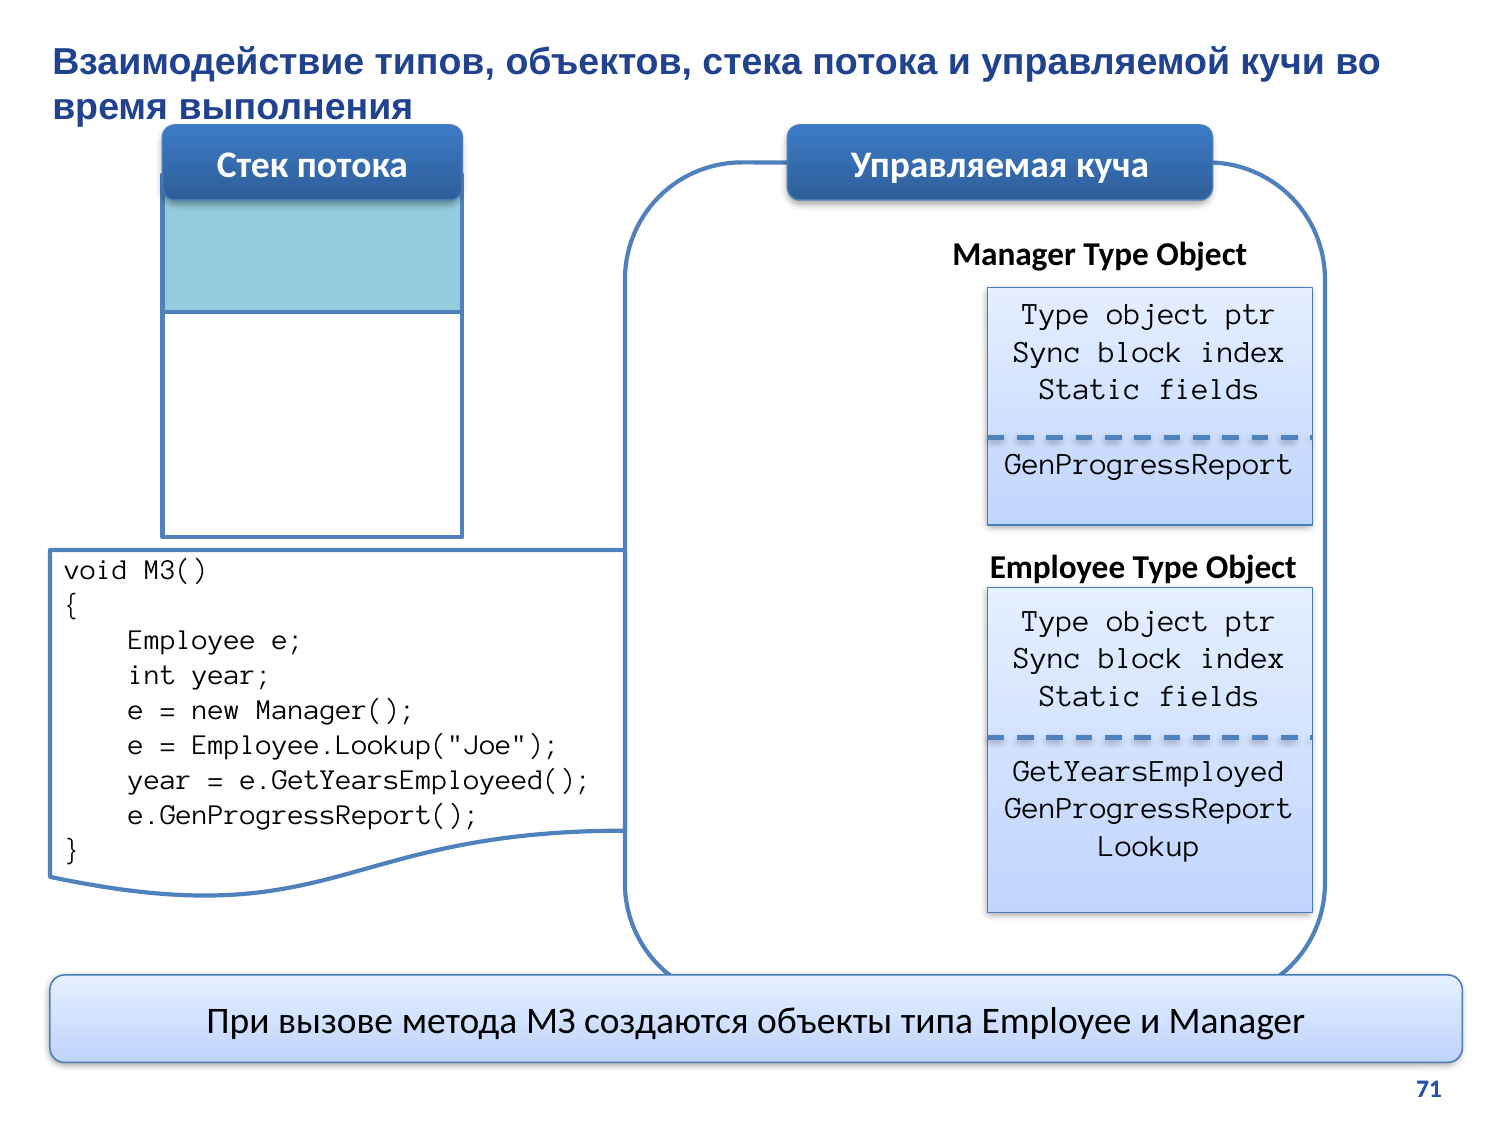

# Взаимодействие типов, объектов, стека потока и управляемой кучи во время выполнения
Стек потока
Управляемая куча

Manager Type Object
Type object ptr
Sync block index
Static fields

GenProgressReport

Employee Type Object

void M3()
{
    Employee e;
    int year;
    e = new Manager();
    e = Employee.Lookup("Joe");
    year = e.GetYearsEmployeed();
    e.GenProgressReport();
}

Type object ptr
Sync block index
Static fields

GetYearsEmployed
GenProgressReport
Lookup

При вызове метода МЗ создаются объекты типа Employee и Manager